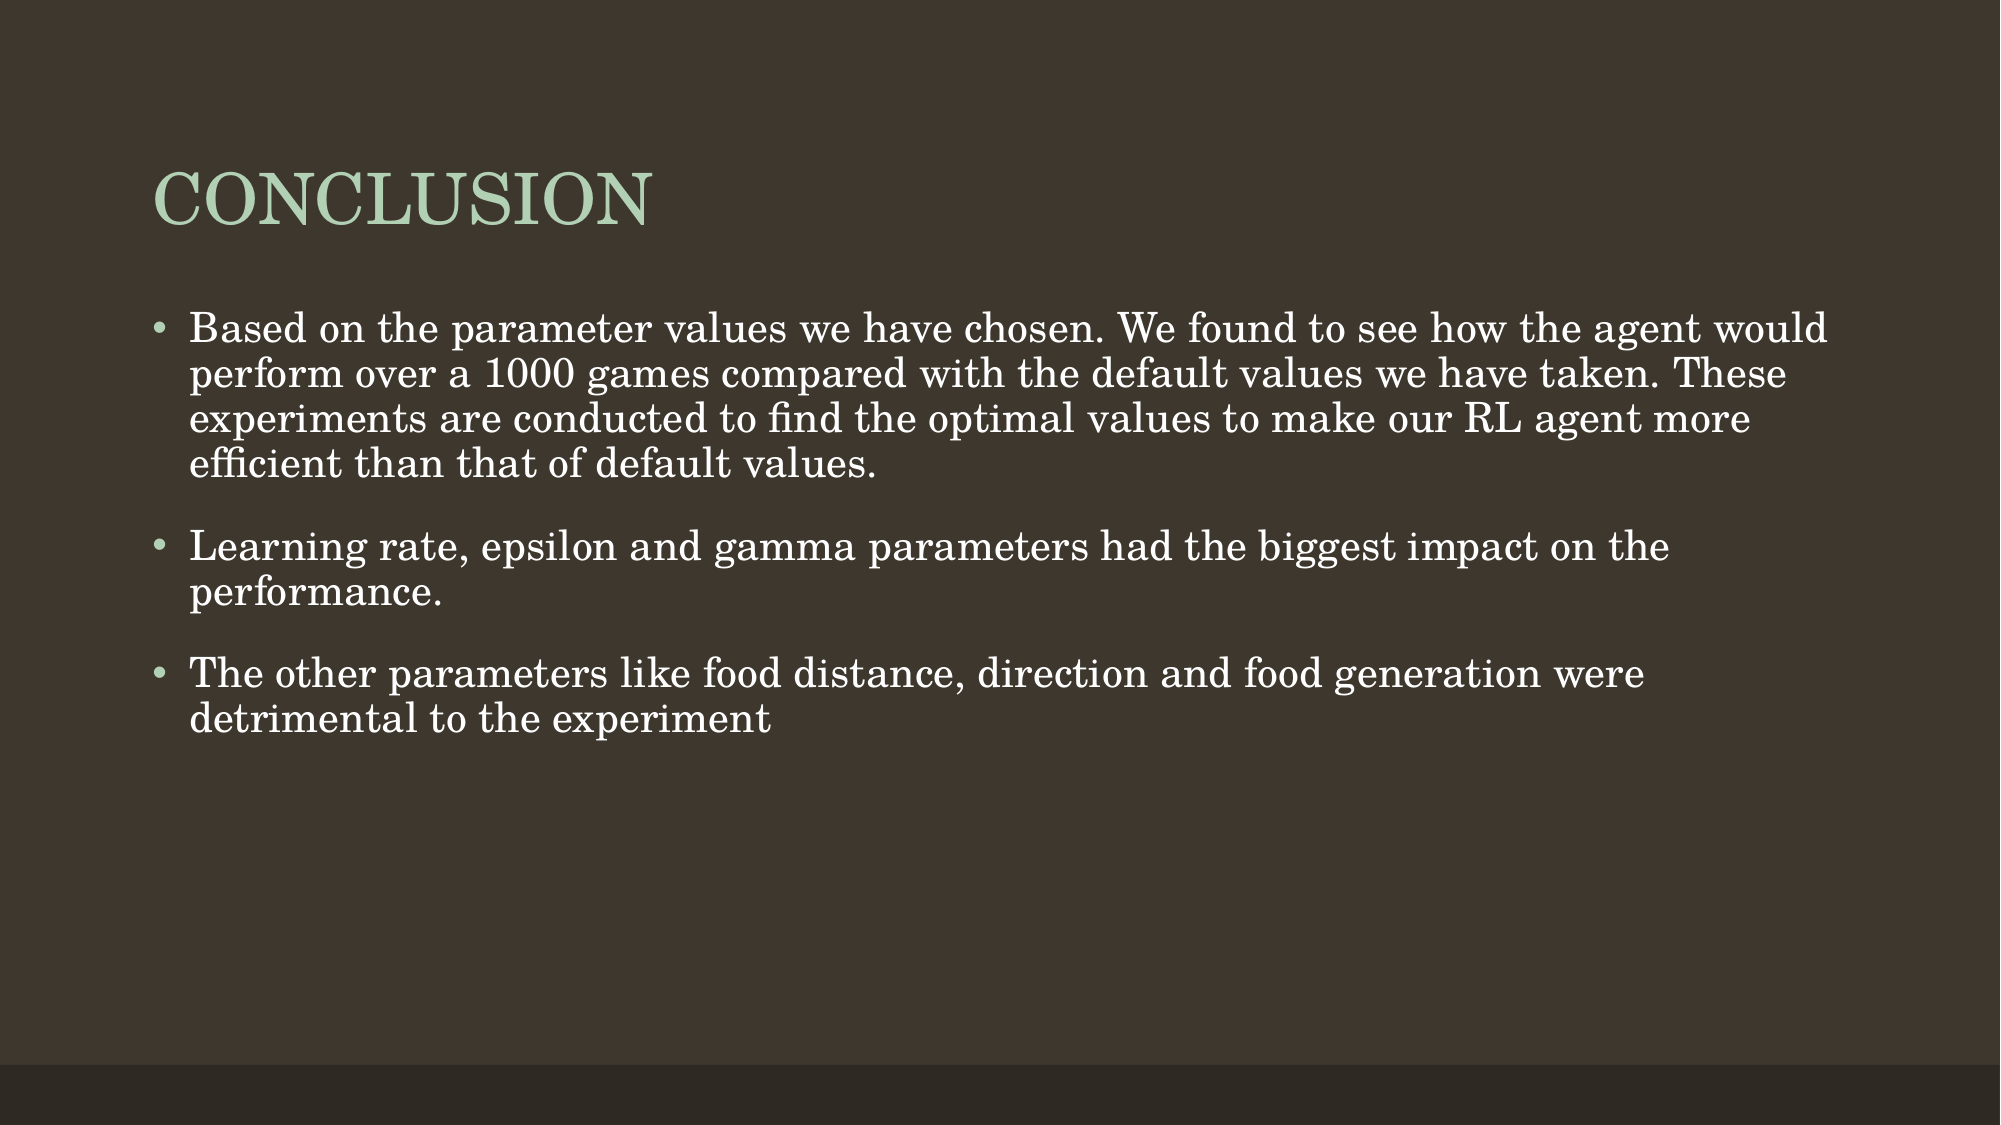

# CONCLUSION
Based on the parameter values we have chosen. We found to see how the agent would perform over a 1000 games compared with the default values we have taken. These experiments are conducted to find the optimal values to make our RL agent more efficient than that of default values.
Learning rate, epsilon and gamma parameters had the biggest impact on the performance.
The other parameters like food distance, direction and food generation were detrimental to the experiment